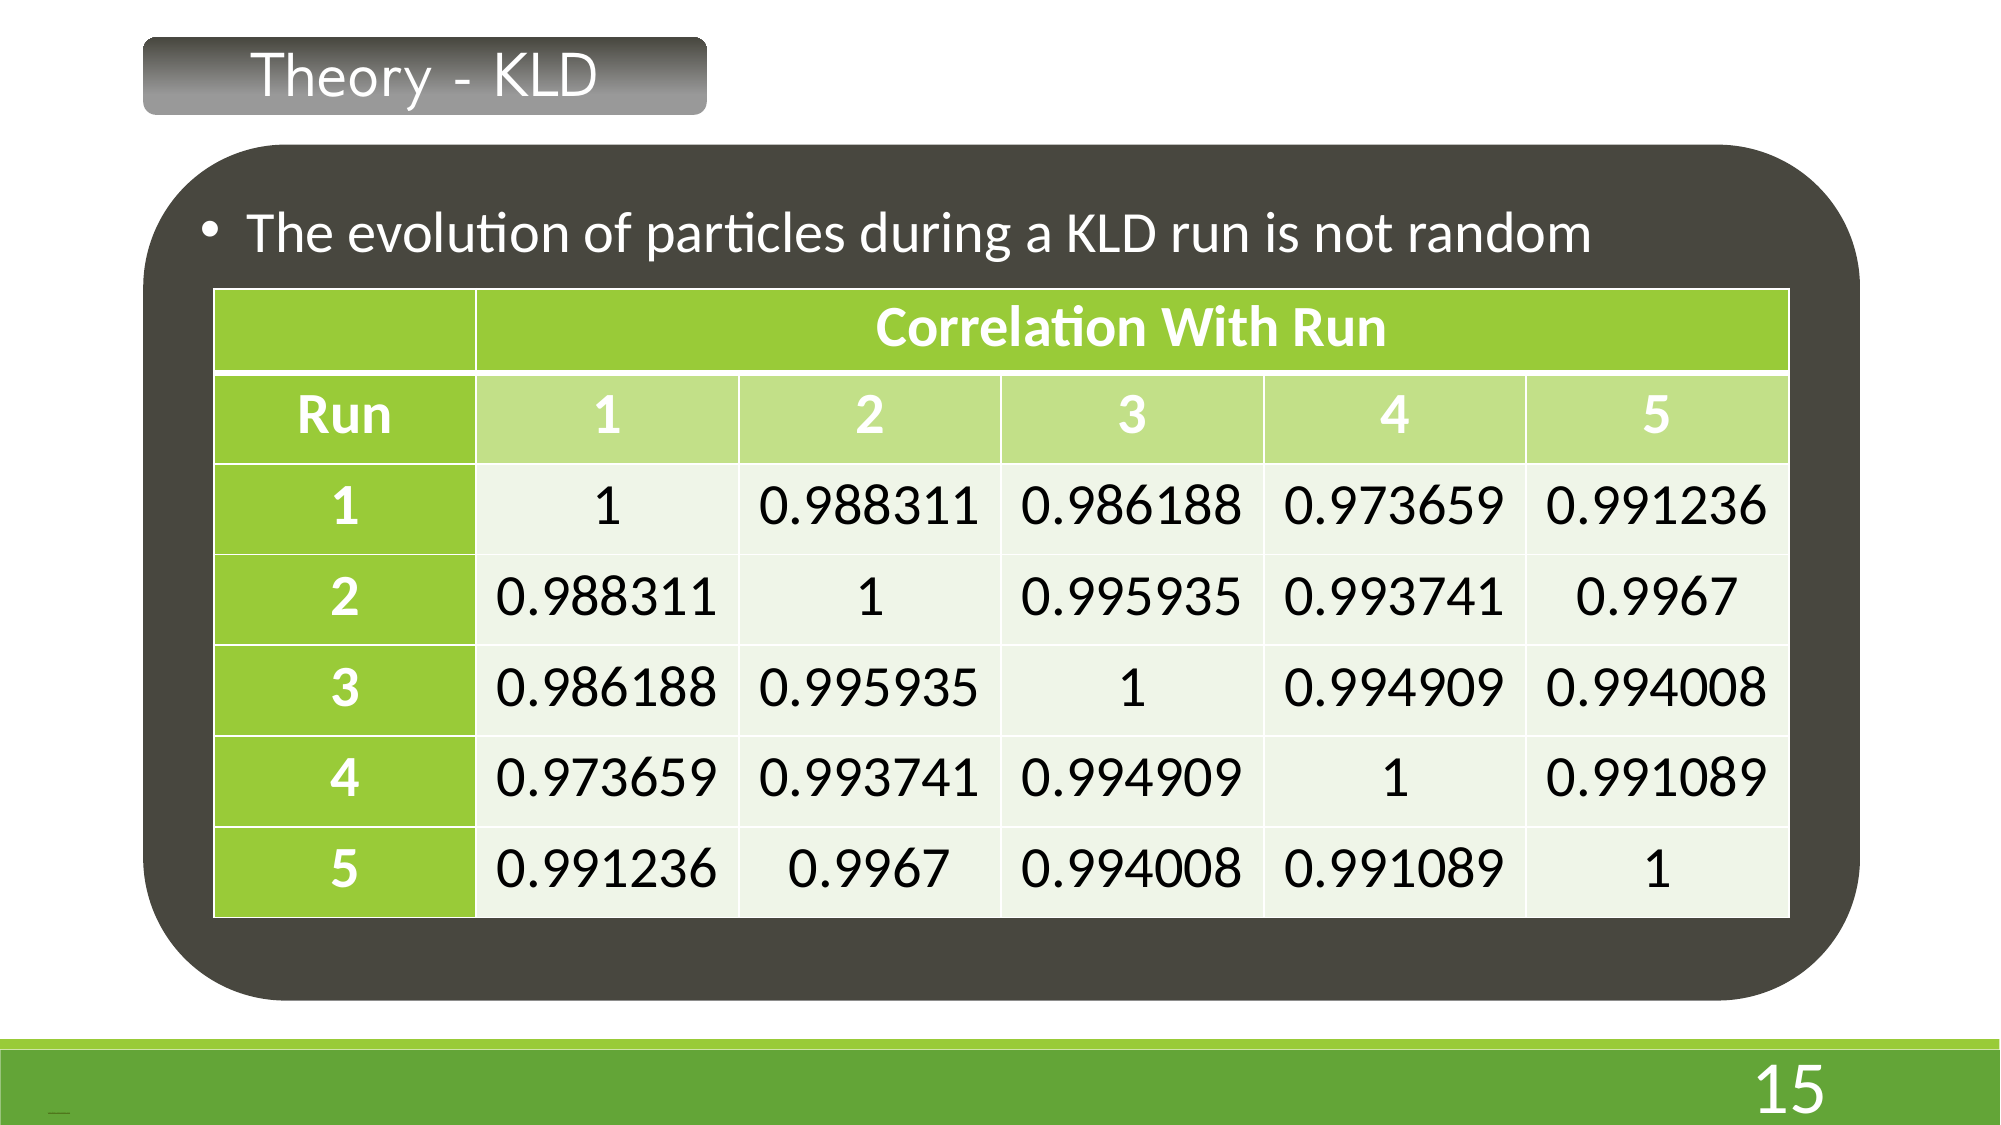

Theory - KLD

The evolution of particles during a KLD run is not random

|  | Correlation With Run |  |  |  |  |
| --- | --- | --- | --- | --- | --- |
| Run | 1 | 2 | 3 | 4 | 5 |
| 1 | 1 | 0.988311 | 0.986188 | 0.973659 | 0.991236 |
| 2 | 0.988311 | 1 | 0.995935 | 0.993741 | 0.9967 |
| 3 | 0.986188 | 0.995935 | 1 | 0.994909 | 0.994008 |
| 4 | 0.973659 | 0.993741 | 0.994909 | 1 | 0.991089 |
| 5 | 0.991236 | 0.9967 | 0.994008 | 0.991089 | 1 |
15
Free PowerPoint Templates